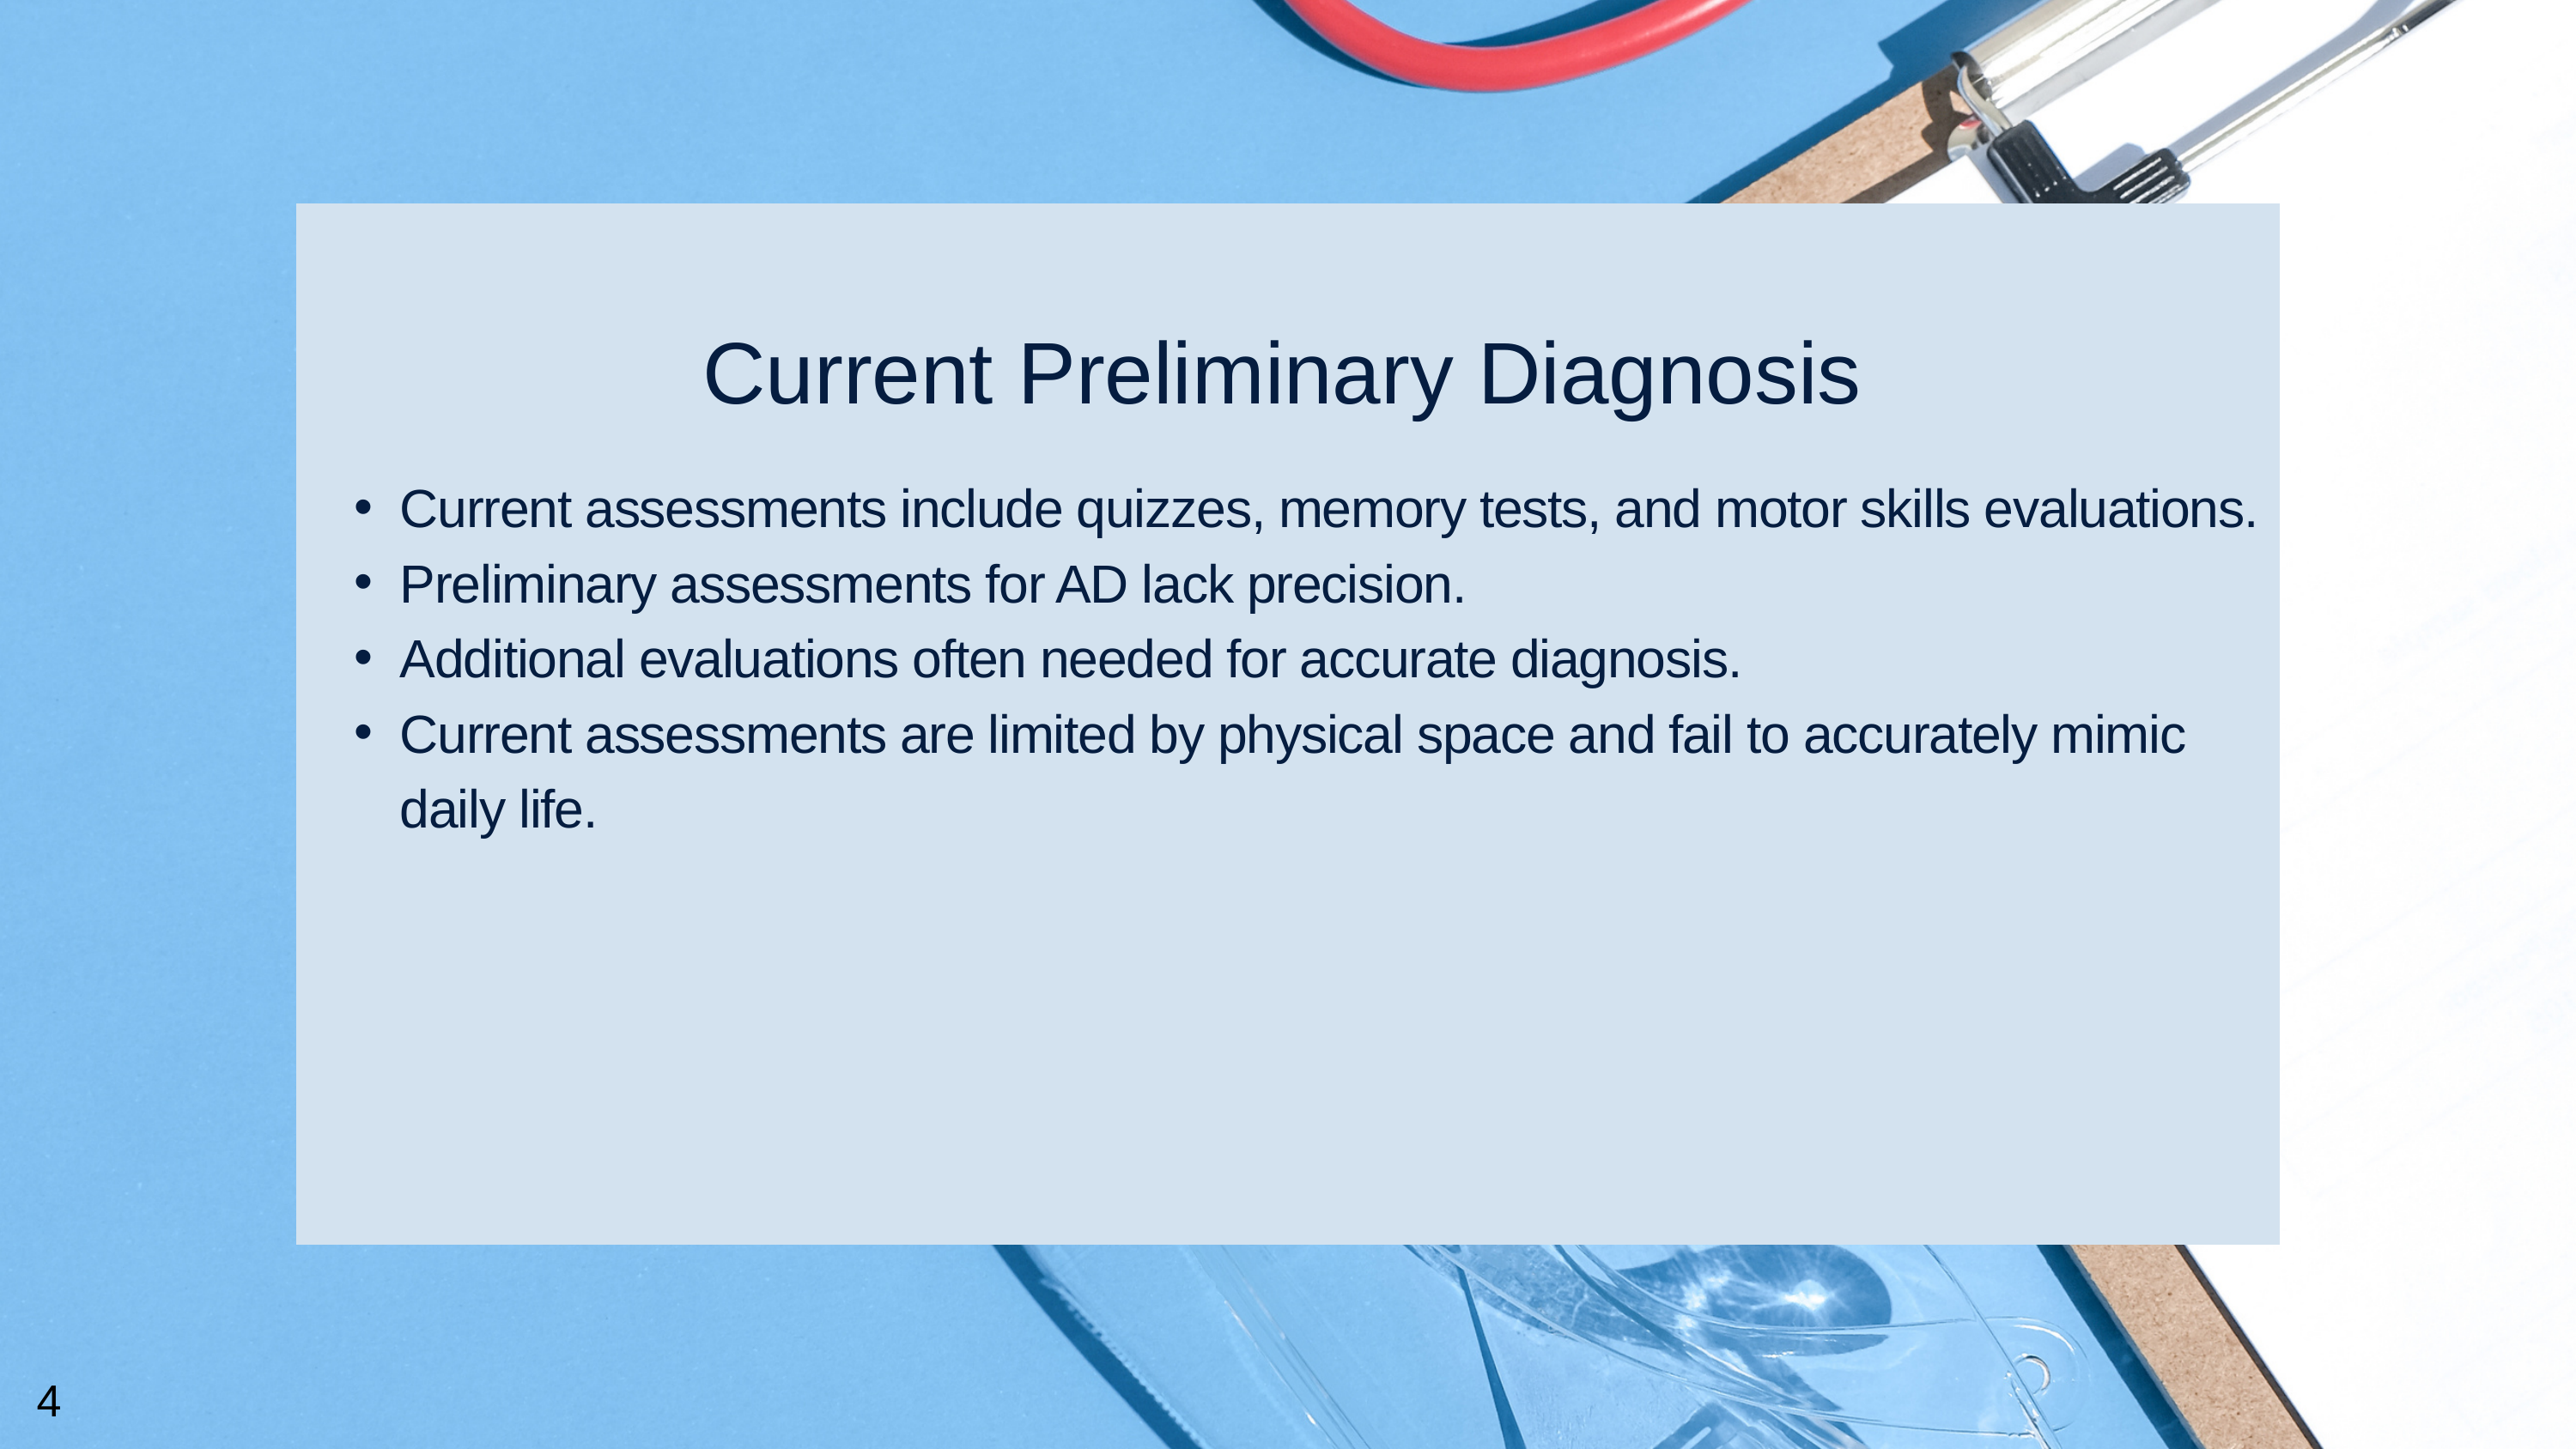

Current Preliminary Diagnosis
Current assessments include quizzes, memory tests, and motor skills evaluations.
Preliminary assessments for AD lack precision.
Additional evaluations often needed for accurate diagnosis.
Current assessments are limited by physical space and fail to accurately mimic daily life.

4